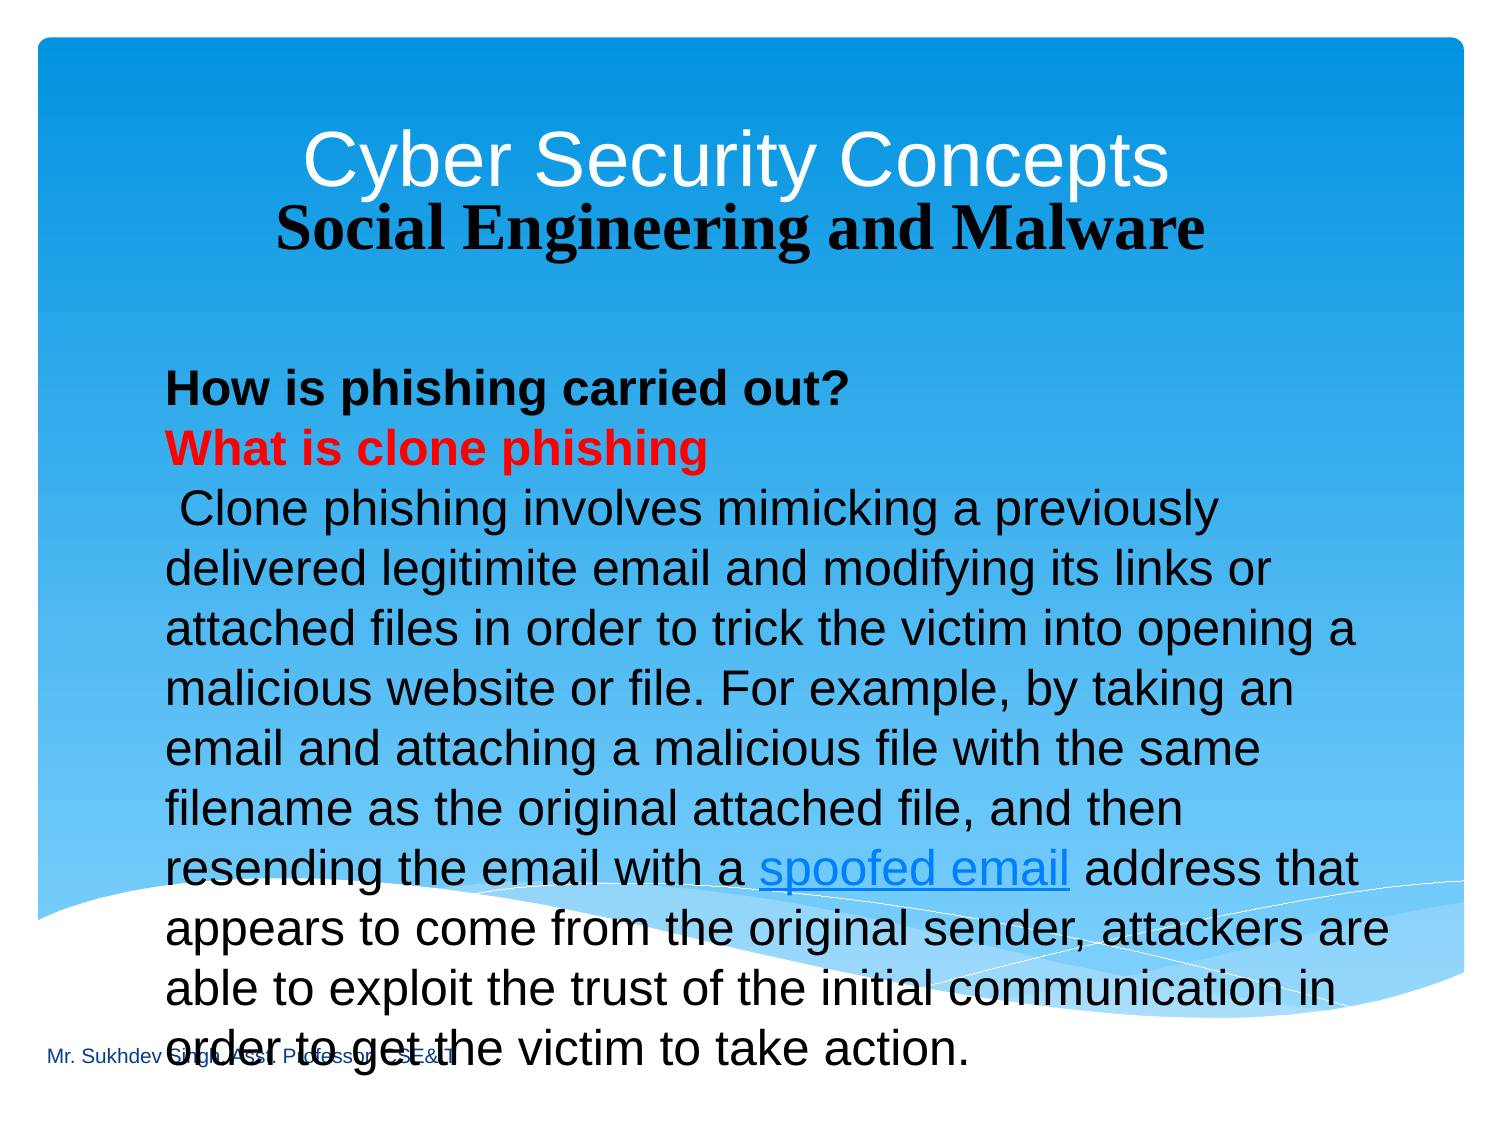

# Cyber Security Concepts
Social Engineering and Malware
How is phishing carried out?
What is clone phishing
 Clone phishing involves mimicking a previously delivered legitimite email and modifying its links or attached files in order to trick the victim into opening a malicious website or file. For example, by taking an email and attaching a malicious file with the same filename as the original attached file, and then resending the email with a spoofed email address that appears to come from the original sender, attackers are able to exploit the trust of the initial communication in order to get the victim to take action.
Mr. Sukhdev Singh, Asst. Professor, CSE&IT